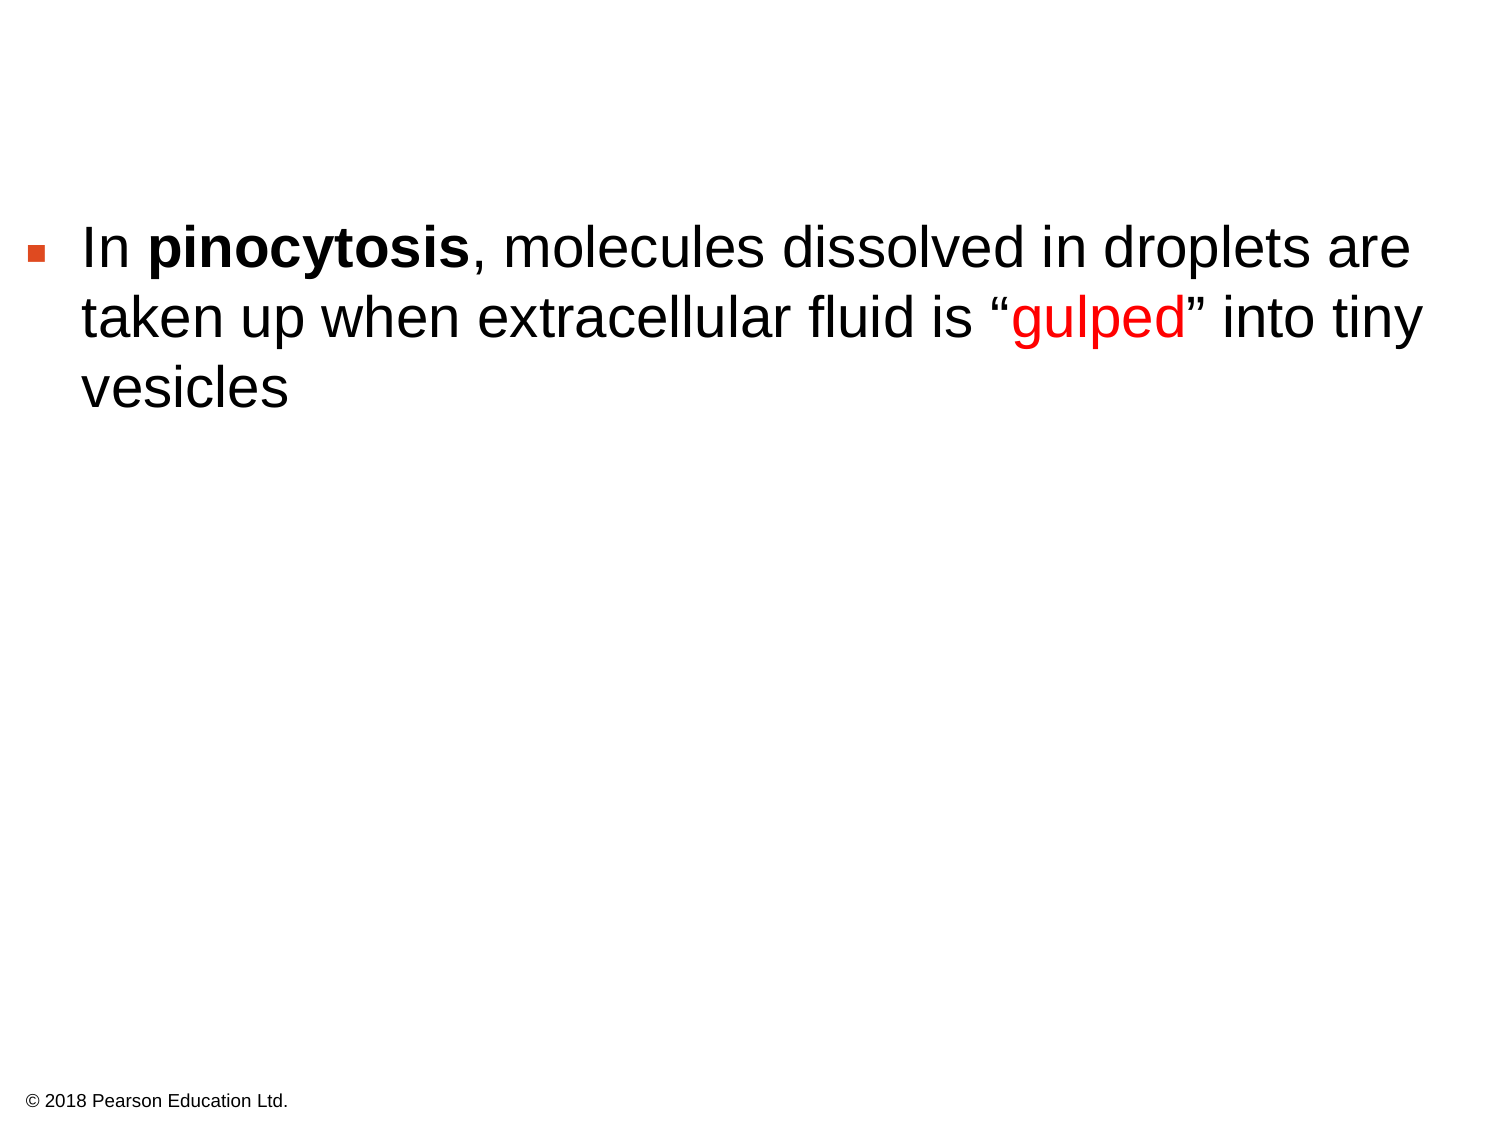

In pinocytosis, molecules dissolved in droplets are taken up when extracellular fluid is “gulped” into tiny vesicles
© 2018 Pearson Education Ltd.